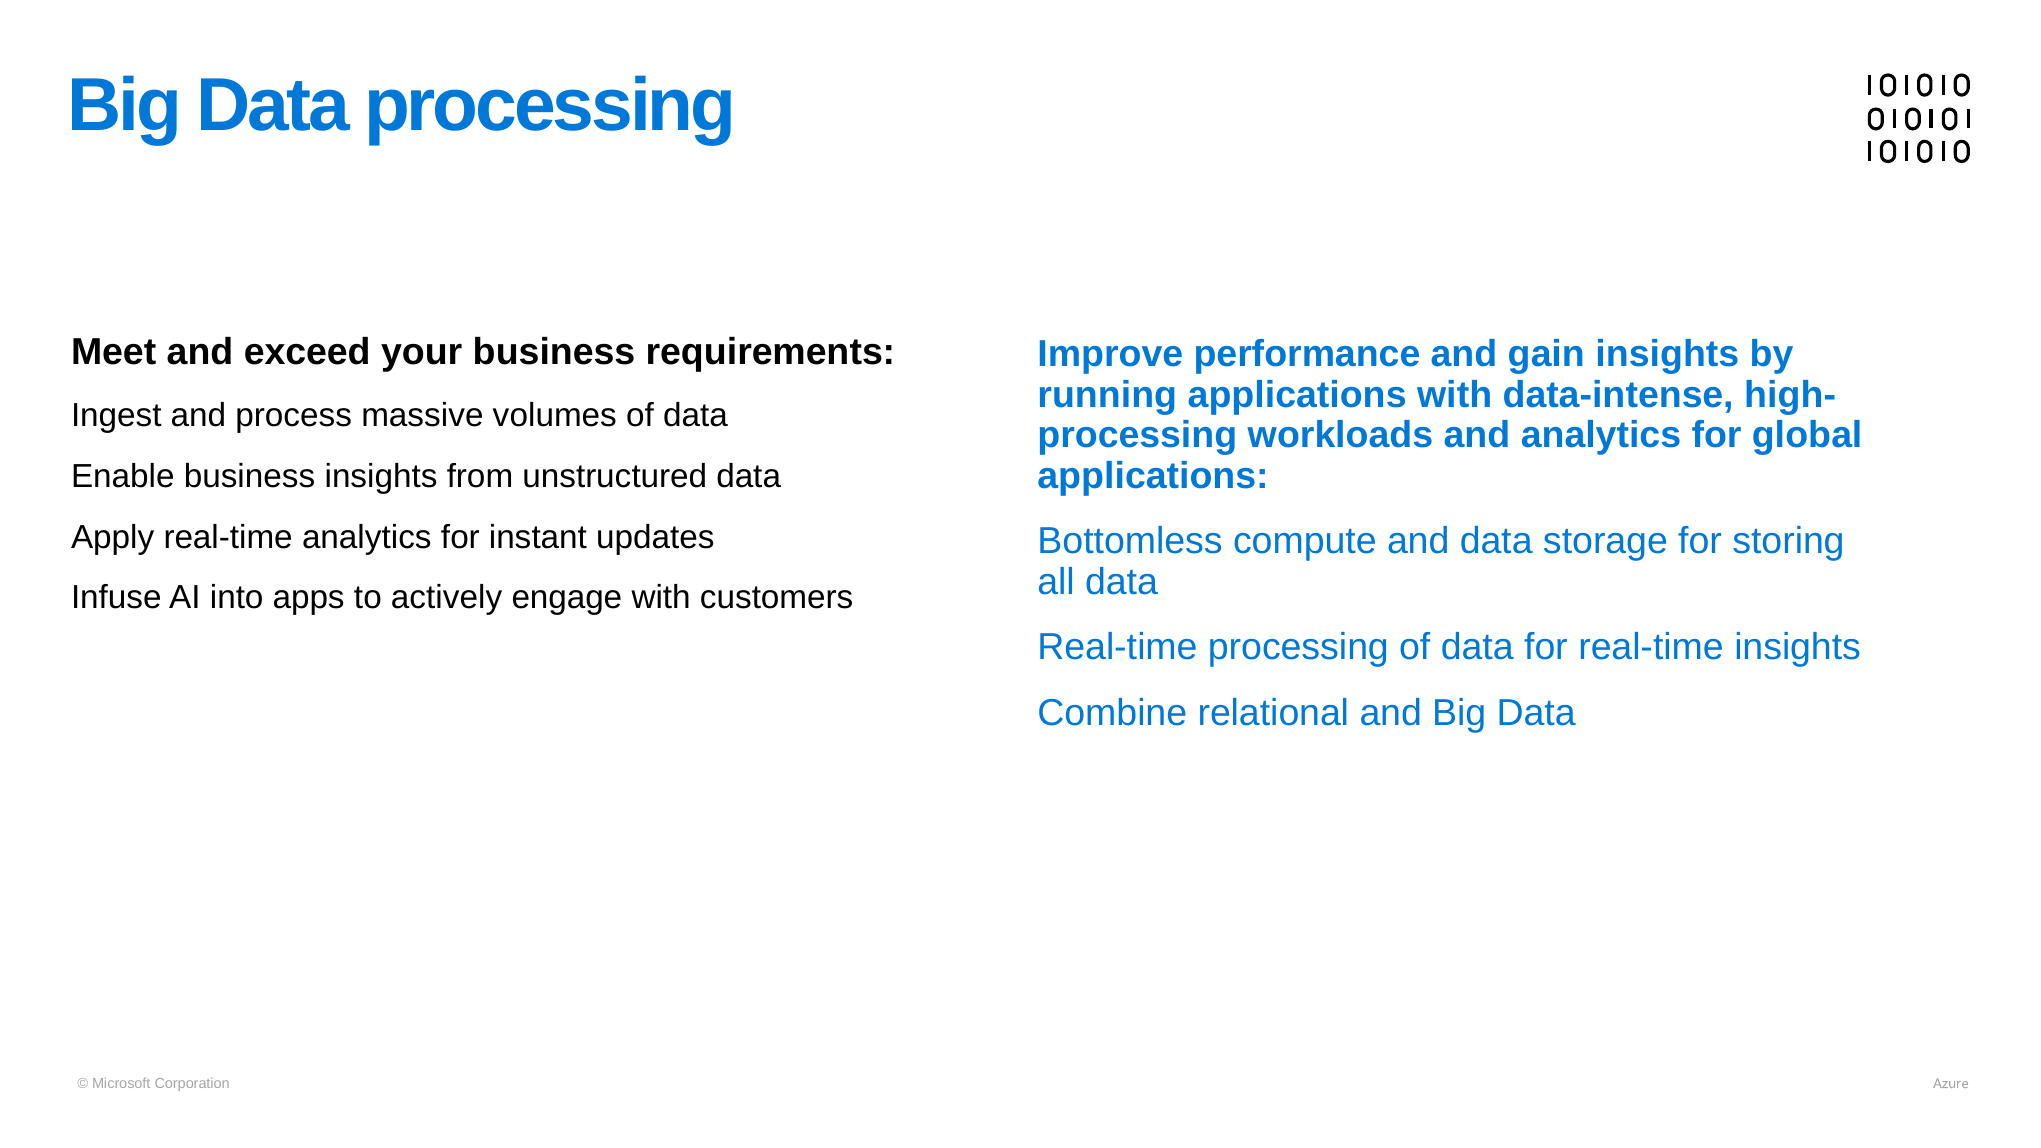

# Big Data processing

Meet and exceed your business requirements:
Ingest and process massive volumes of data
Enable business insights from unstructured data
Apply real-time analytics for instant updates
Infuse AI into apps to actively engage with customers

Improve performance and gain insights by running applications with data-intense, high-processing workloads and analytics for global applications:
Bottomless compute and data storage for storing
all data
Real-time processing of data for real-time insights
Combine relational and Big Data